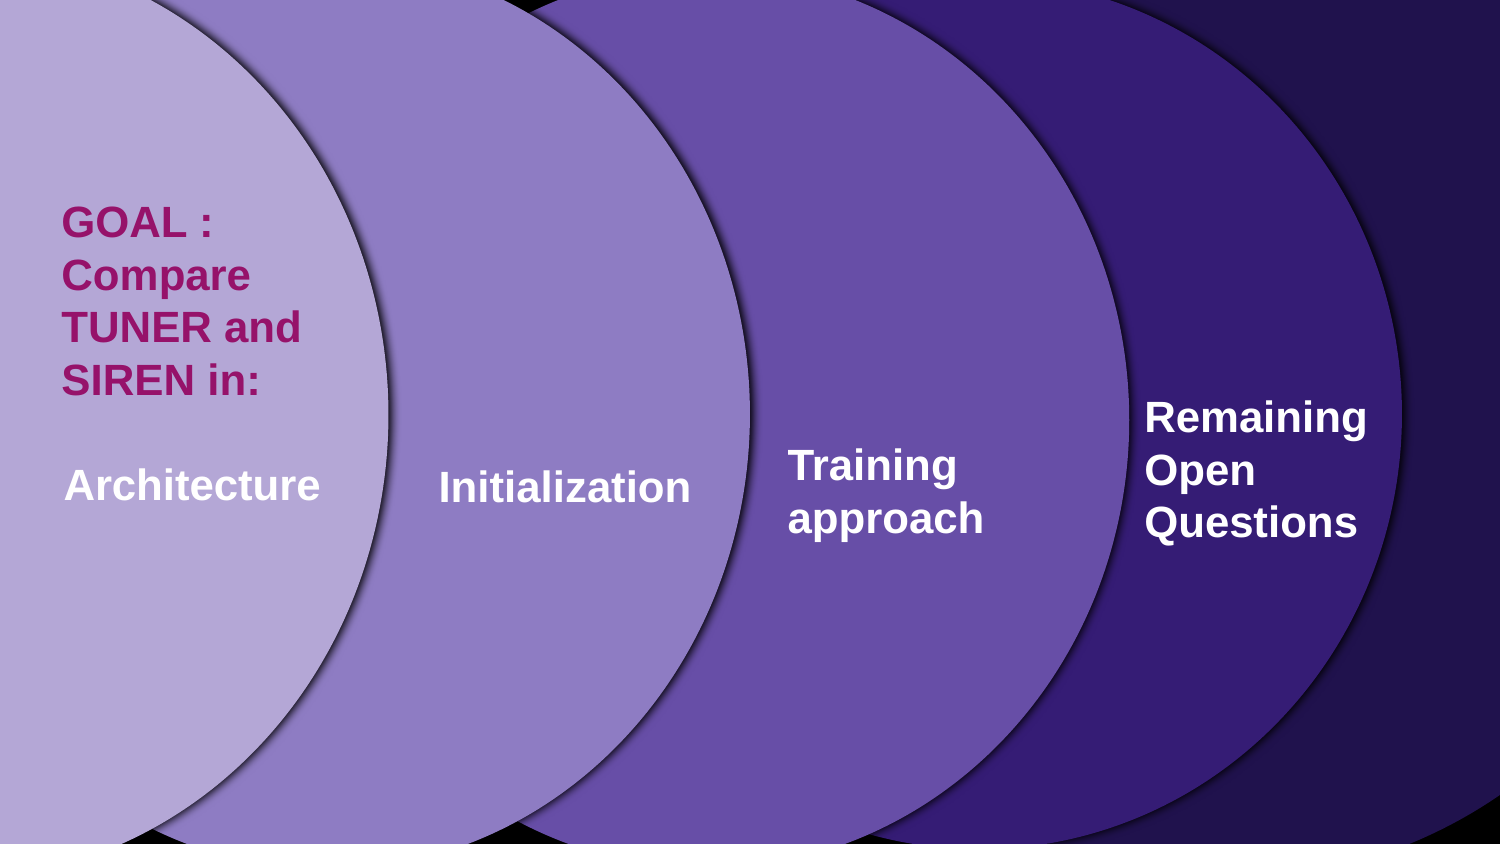

GOAL :
Compare TUNER and SIREN in:
      Architecture

Remaining
Open
Questions
Training approach
Initialization